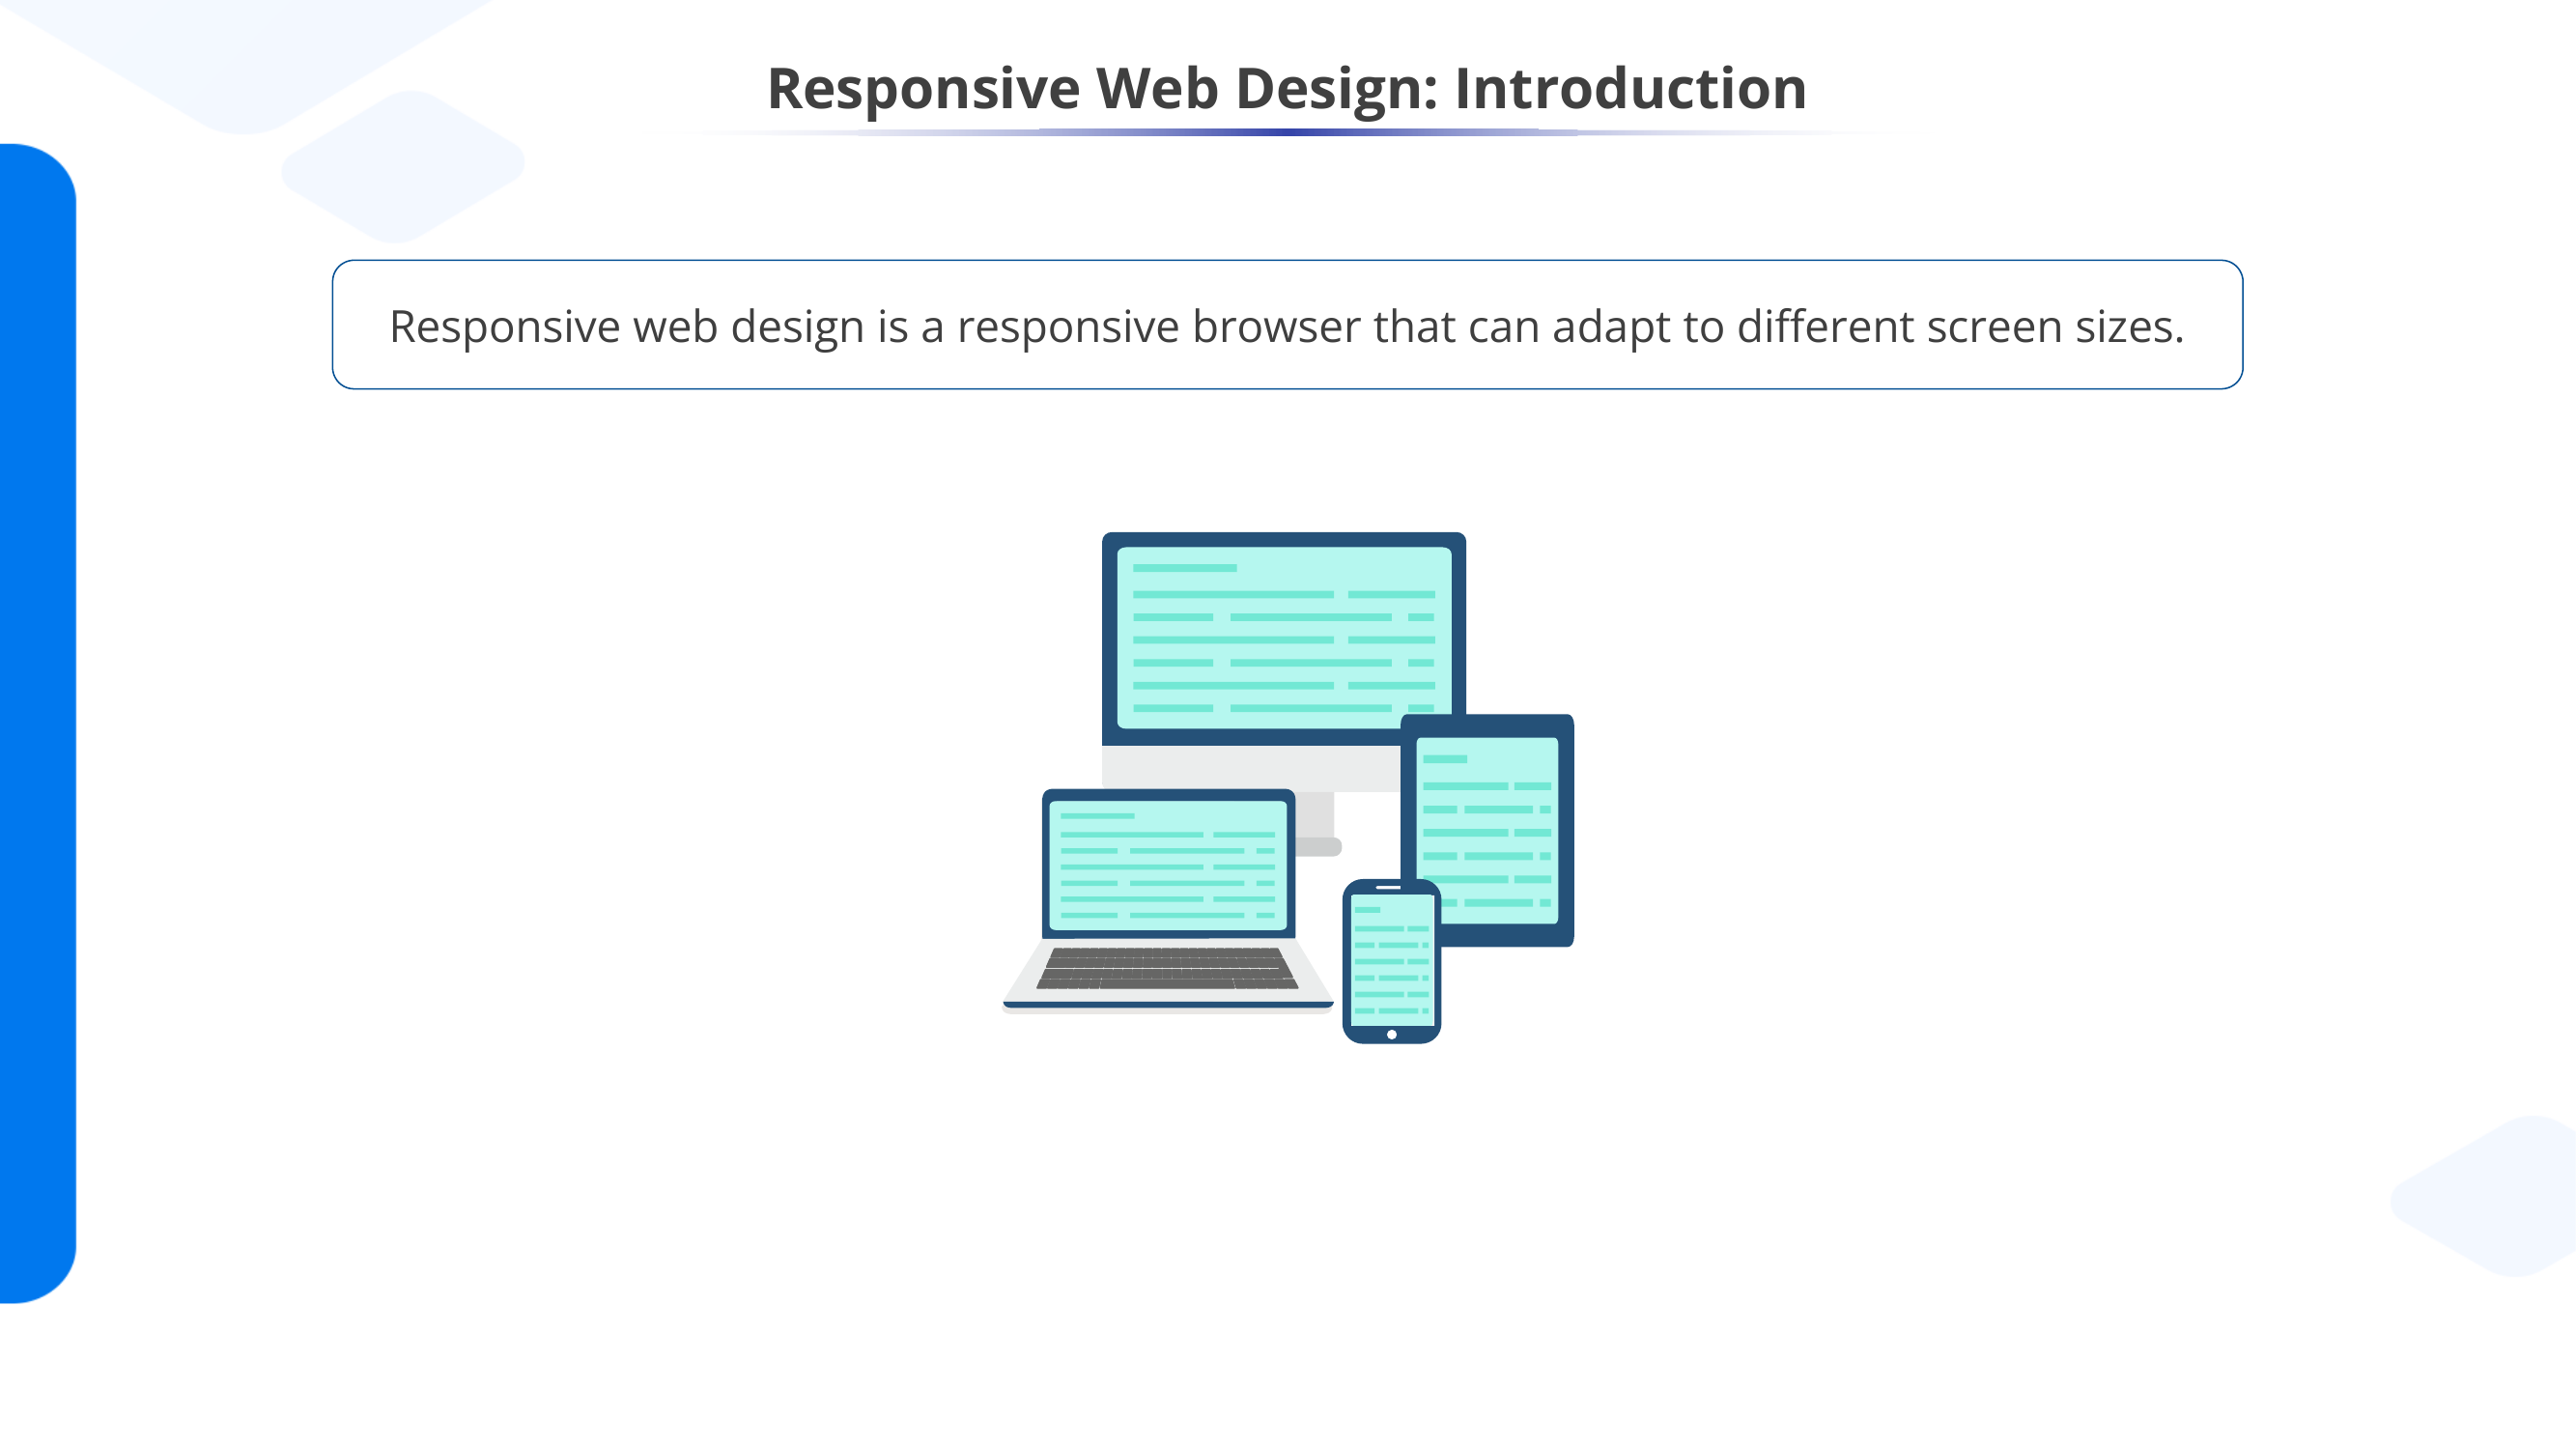

# Responsive Web Design: Introduction

Responsive web design is a responsive browser that can adapt to different screen sizes.